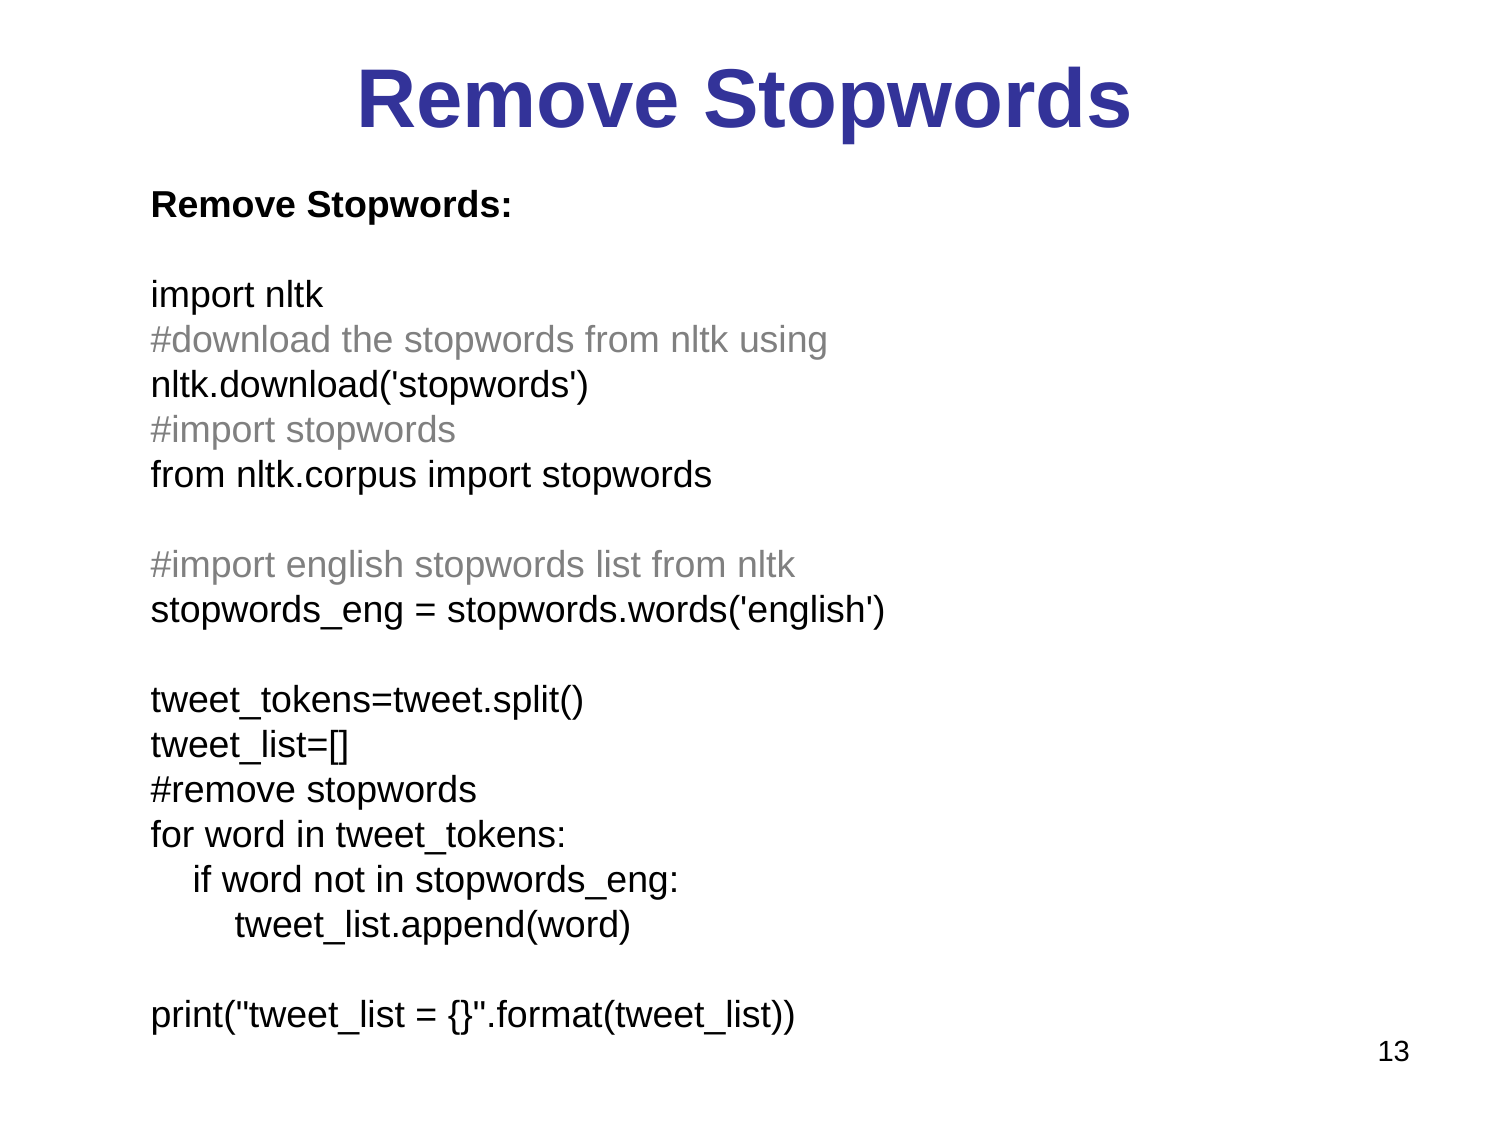

# Remove Stopwords

Remove Stopwords:

import nltk
#download the stopwords from nltk using
nltk.download('stopwords')
#import stopwords
from nltk.corpus import stopwords

#import english stopwords list from nltk
stopwords_eng = stopwords.words('english')

tweet_tokens=tweet.split()
tweet_list=[]
#remove stopwords
for word in tweet_tokens:
    if word not in stopwords_eng:
        tweet_list.append(word)

print("tweet_list = {}".format(tweet_list))

13